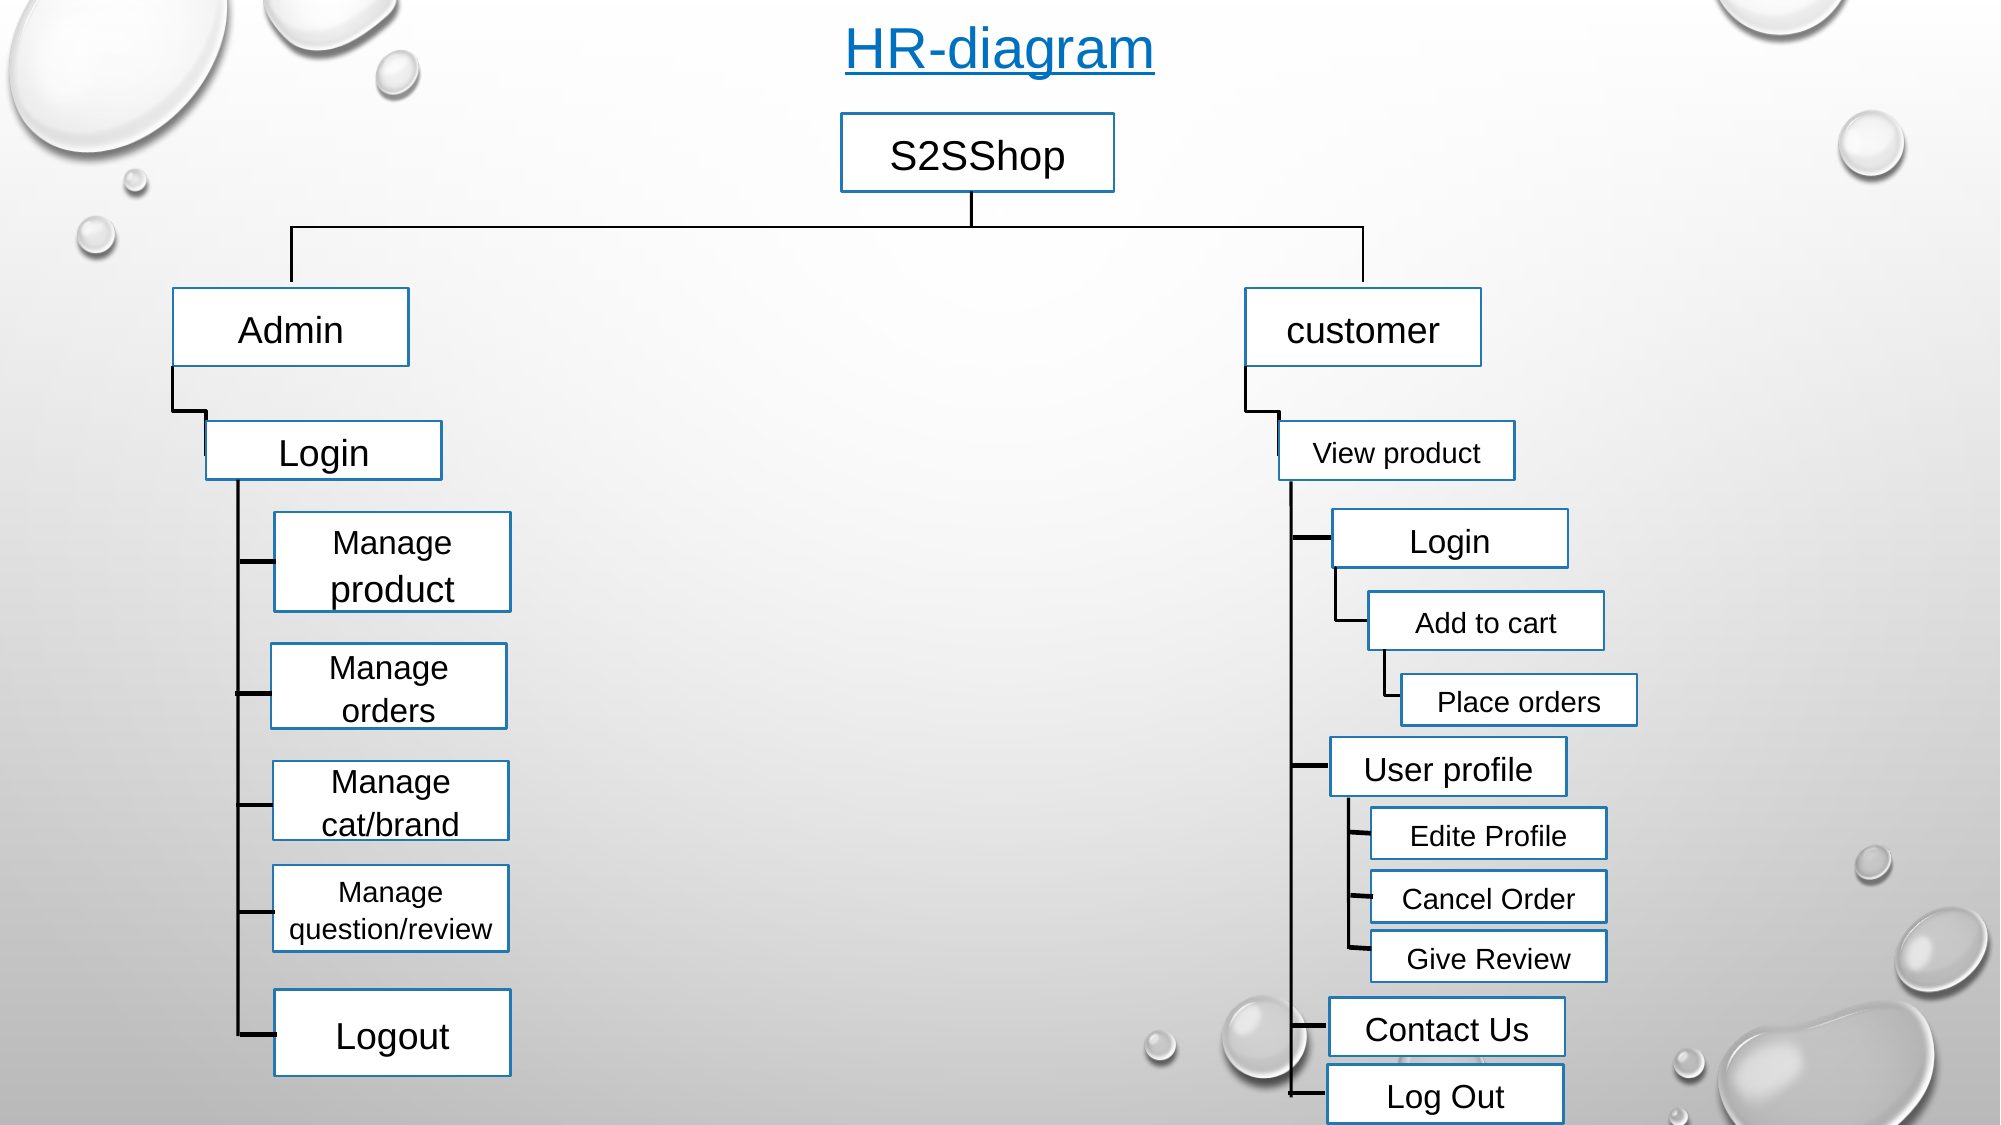

# HR-diagram
S2SShop

Admin
customer
Login
View product

Login
Manage product
Add to cart
Manage orders
Place orders
User profile
Manage cat/brand

Edite Profile
Manage question/review
Cancel Order
Give Review
Logout
Contact Us
Log Out